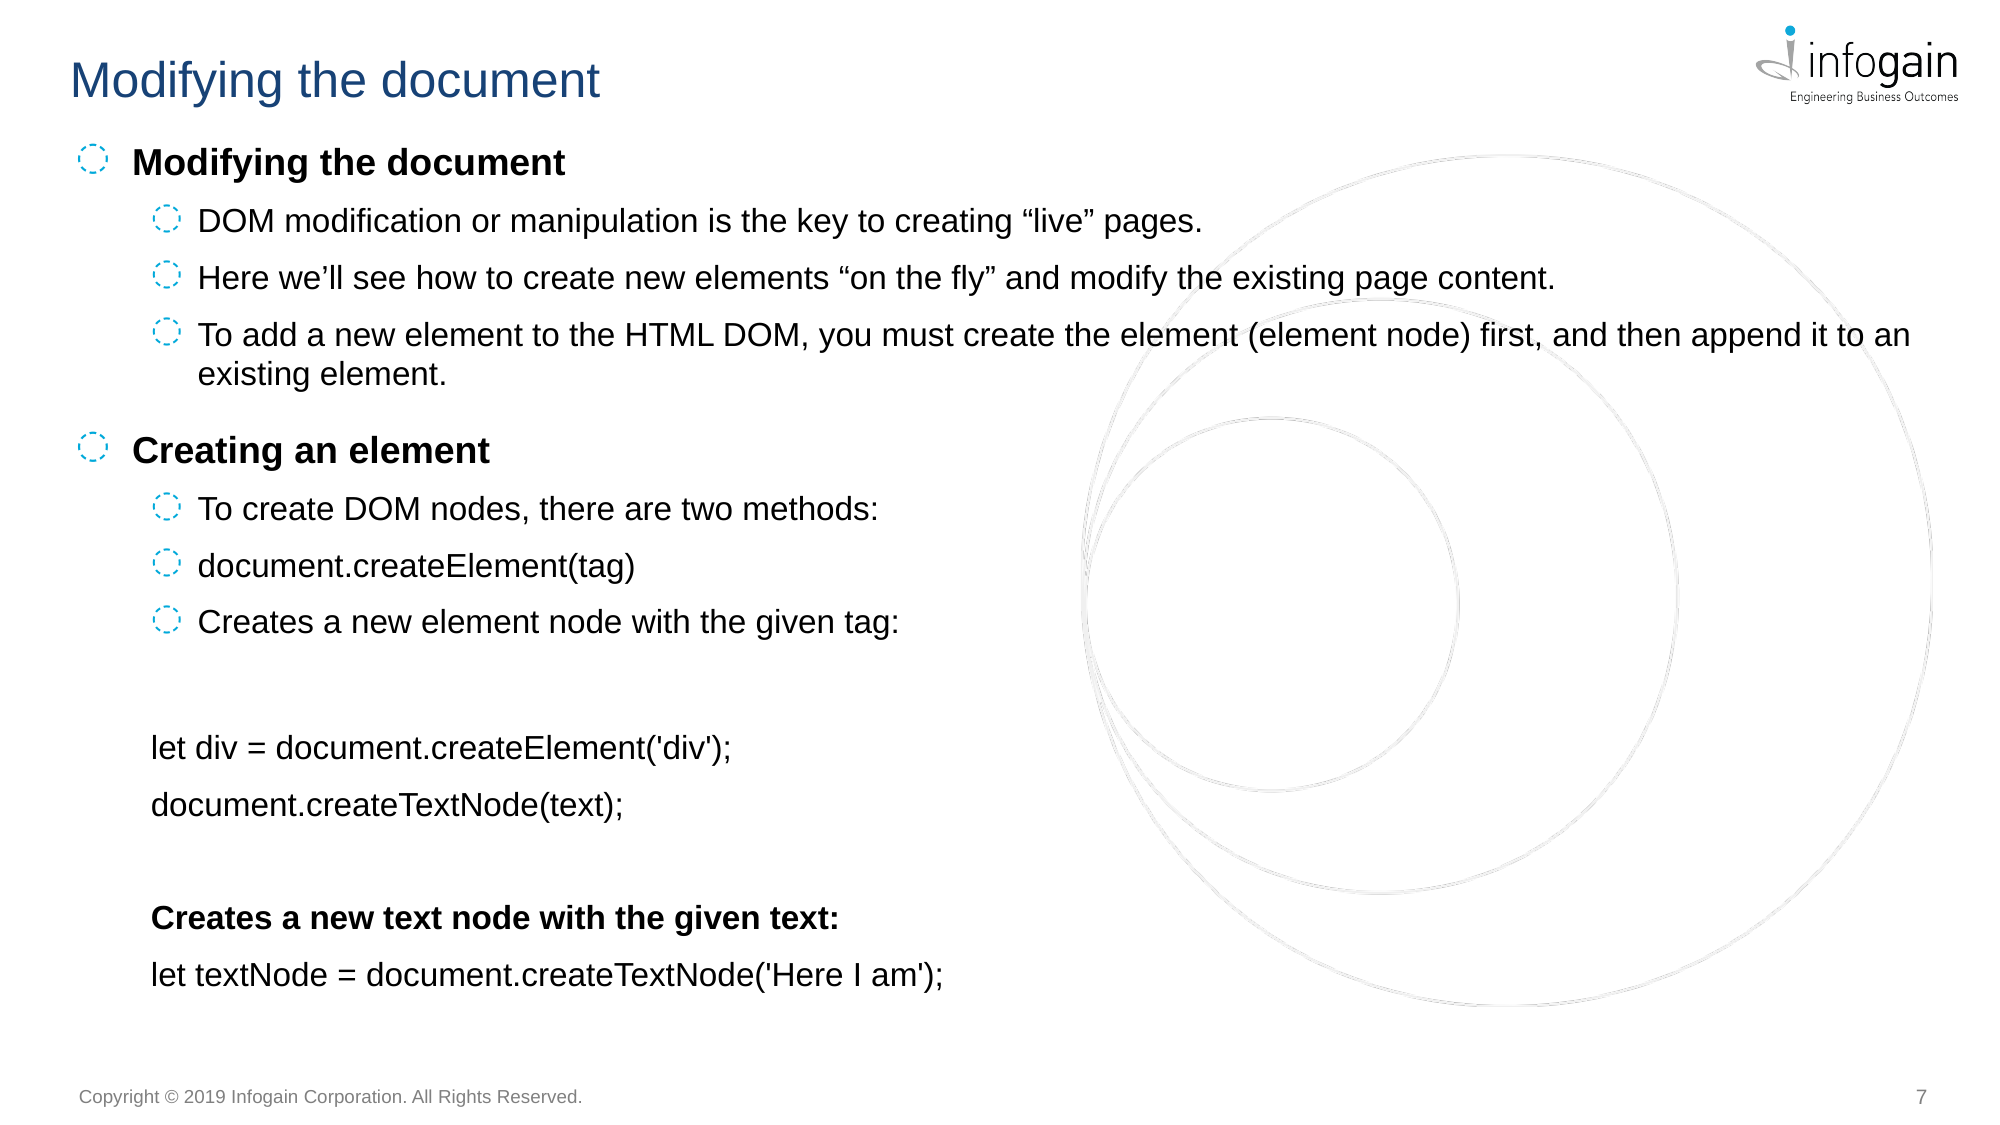

Modifying the document
Modifying the document
DOM modification or manipulation is the key to creating “live” pages.
Here we’ll see how to create new elements “on the fly” and modify the existing page content.
To add a new element to the HTML DOM, you must create the element (element node) first, and then append it to an existing element.
Creating an element
To create DOM nodes, there are two methods:
document.createElement(tag)
Creates a new element node with the given tag:

let div = document.createElement('div');
document.createTextNode(text);

Creates a new text node with the given text:
let textNode = document.createTextNode('Here I am');